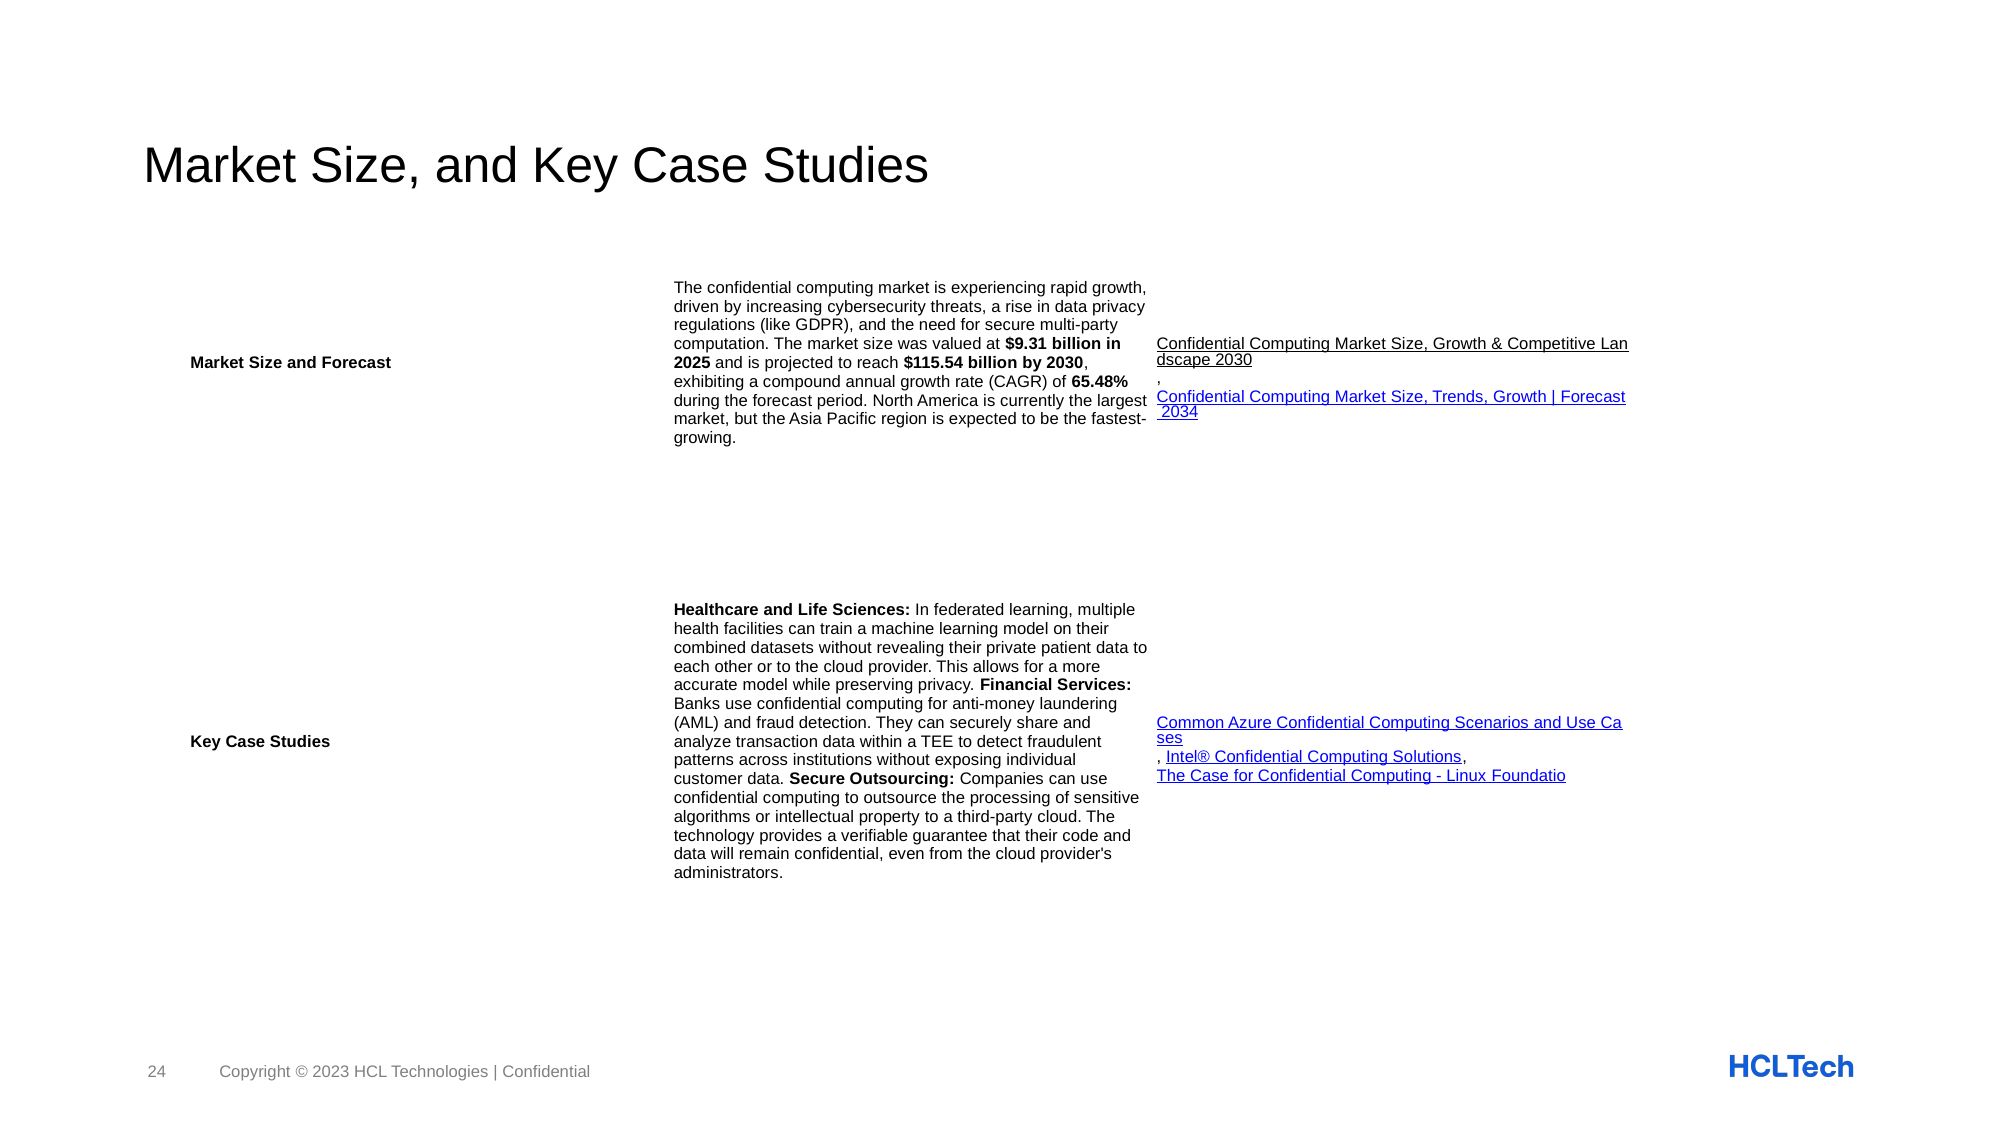

# Market Size, and Key Case Studies
| Market Size and Forecast | The confidential computing market is experiencing rapid growth, driven by increasing cybersecurity threats, a rise in data privacy regulations (like GDPR), and the need for secure multi-party computation. The market size was valued at $9.31 billion in 2025 and is projected to reach $115.54 billion by 2030, exhibiting a compound annual growth rate (CAGR) of 65.48% during the forecast period. North America is currently the largest market, but the Asia Pacific region is expected to be the fastest-growing. | Confidential Computing Market Size, Growth & Competitive Landscape 2030, Confidential Computing Market Size, Trends, Growth | Forecast 2034 |
| --- | --- | --- |
| Key Case Studies | Healthcare and Life Sciences: In federated learning, multiple health facilities can train a machine learning model on their combined datasets without revealing their private patient data to each other or to the cloud provider. This allows for a more accurate model while preserving privacy. Financial Services: Banks use confidential computing for anti-money laundering (AML) and fraud detection. They can securely share and analyze transaction data within a TEE to detect fraudulent patterns across institutions without exposing individual customer data. Secure Outsourcing: Companies can use confidential computing to outsource the processing of sensitive algorithms or intellectual property to a third-party cloud. The technology provides a verifiable guarantee that their code and data will remain confidential, even from the cloud provider's administrators. | Common Azure Confidential Computing Scenarios and Use Cases, Intel® Confidential Computing Solutions, The Case for Confidential Computing - Linux Foundatio |
24
Copyright © 2023 HCL Technologies | Confidential